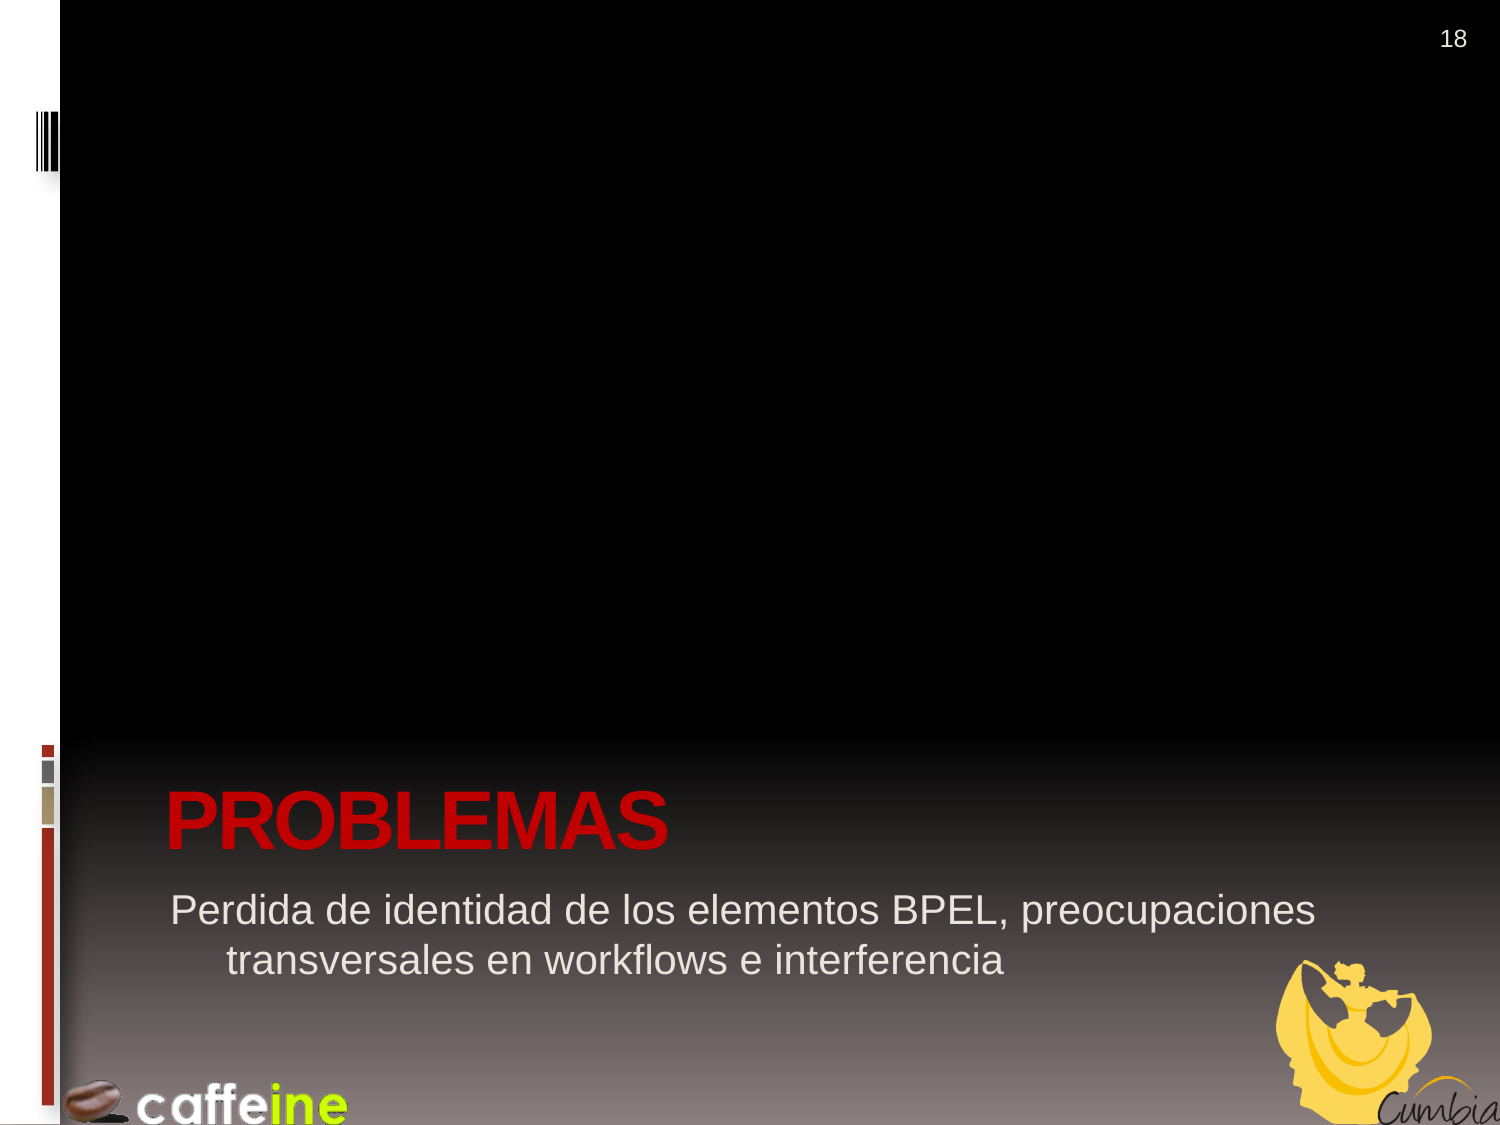

18
# Problemas
Perdida de identidad de los elementos BPEL, preocupaciones transversales en workflows e interferencia